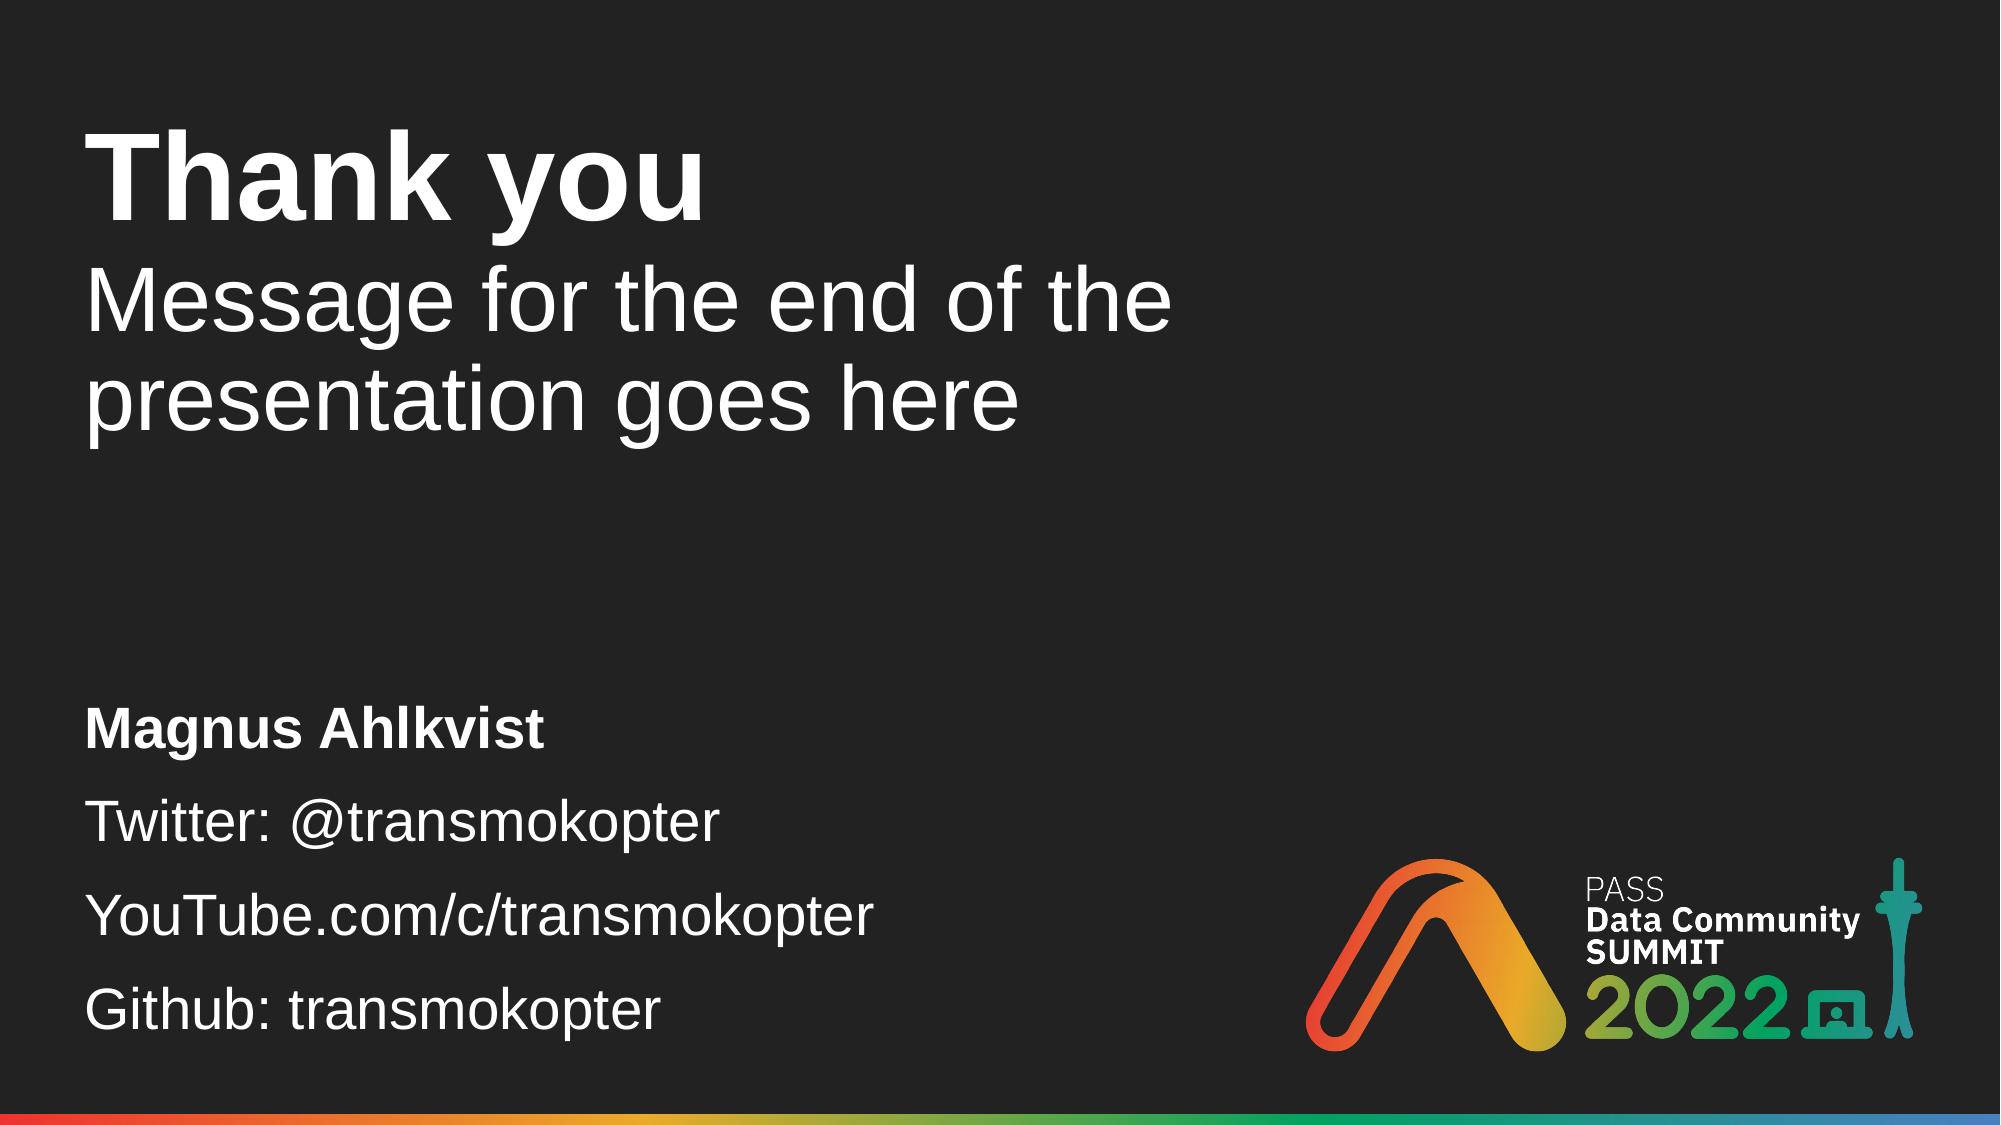

# Message for the end of the presentation goes here
Magnus Ahlkvist
Twitter: @transmokopter
YouTube.com/c/transmokopter
Github: transmokopter